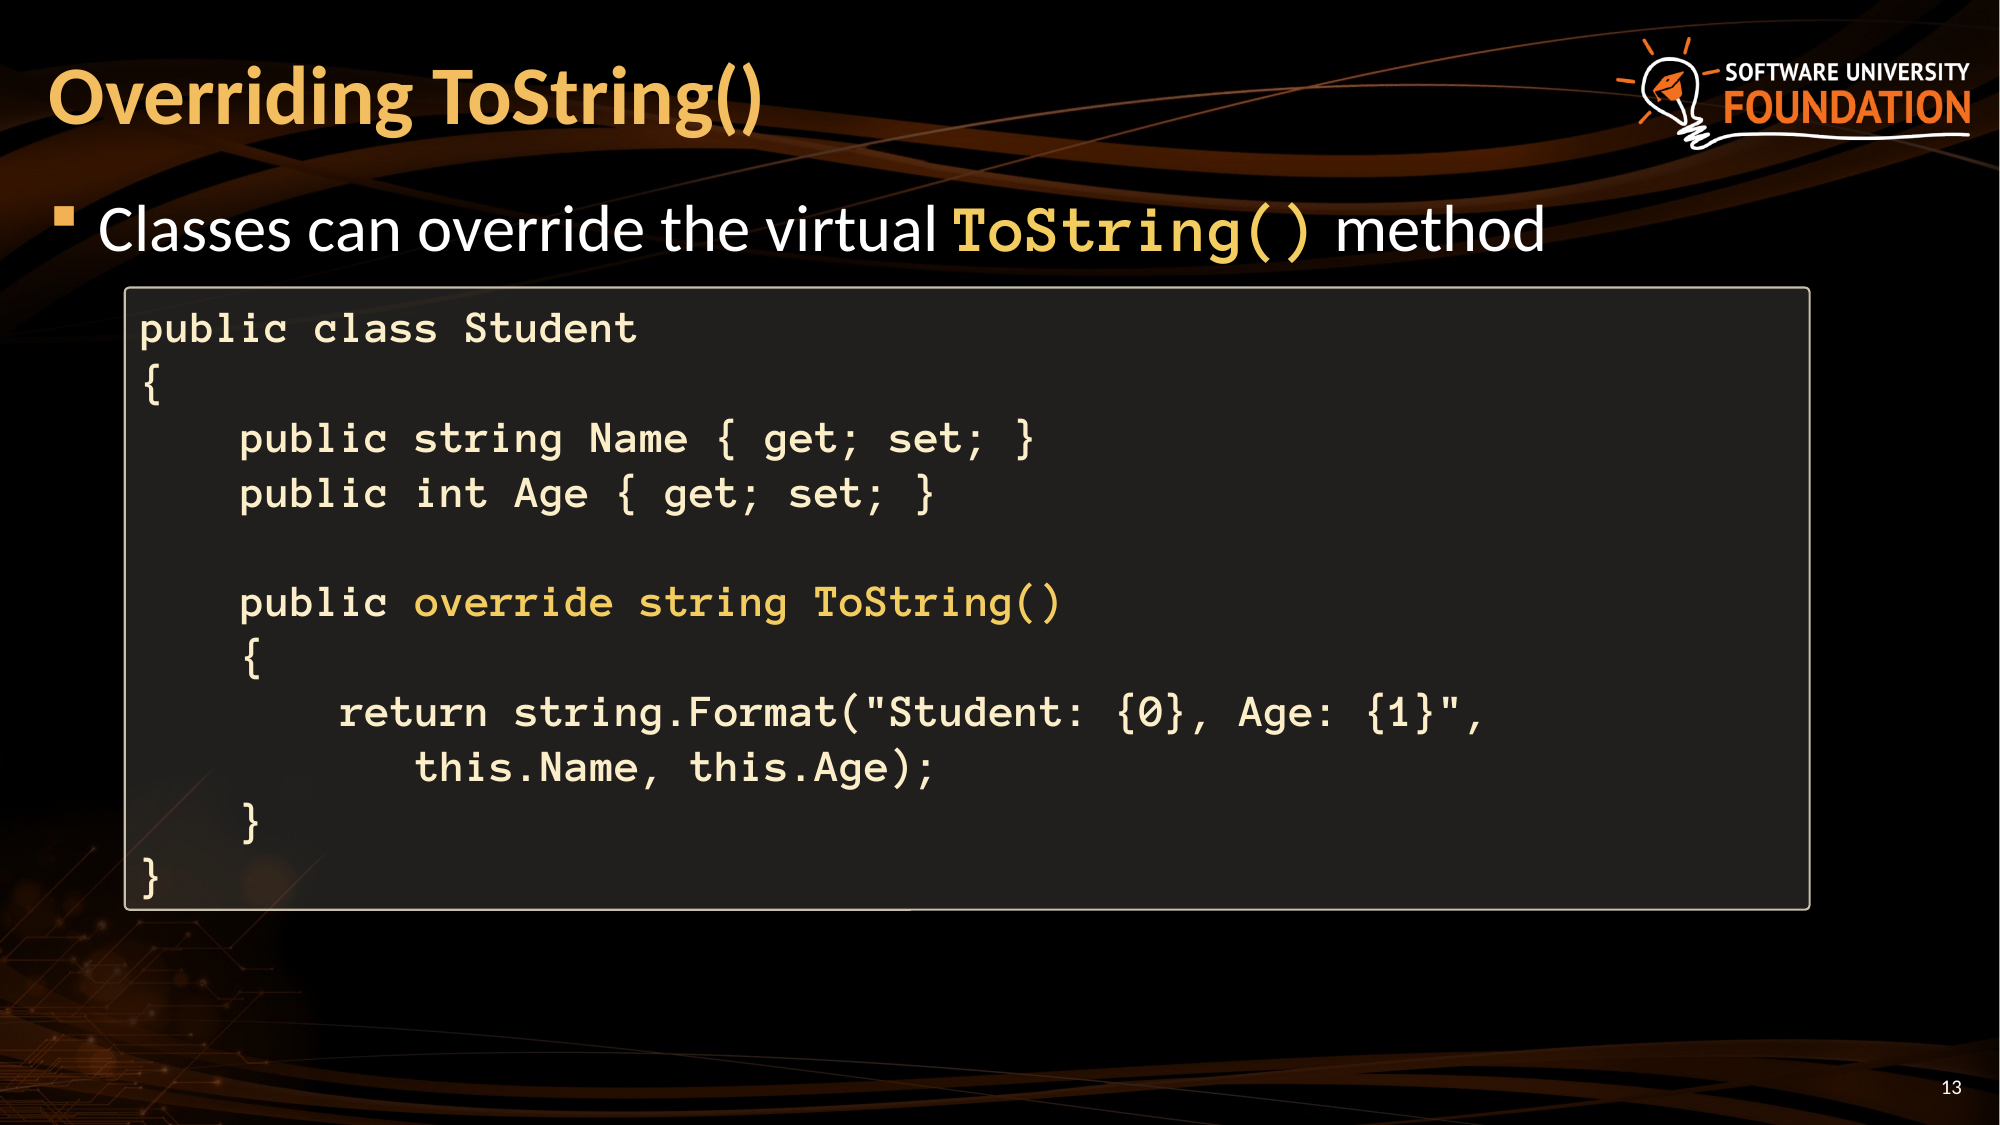

# Overriding ToString()
Classes can override the virtual ToString() method
public class Student
{
    public string Name { get; set; }
    public int Age { get; set; }

    public override string ToString()
    {
        return string.Format("Student: {0}, Age: {1}",
           this.Name, this.Age);
    }
}
13